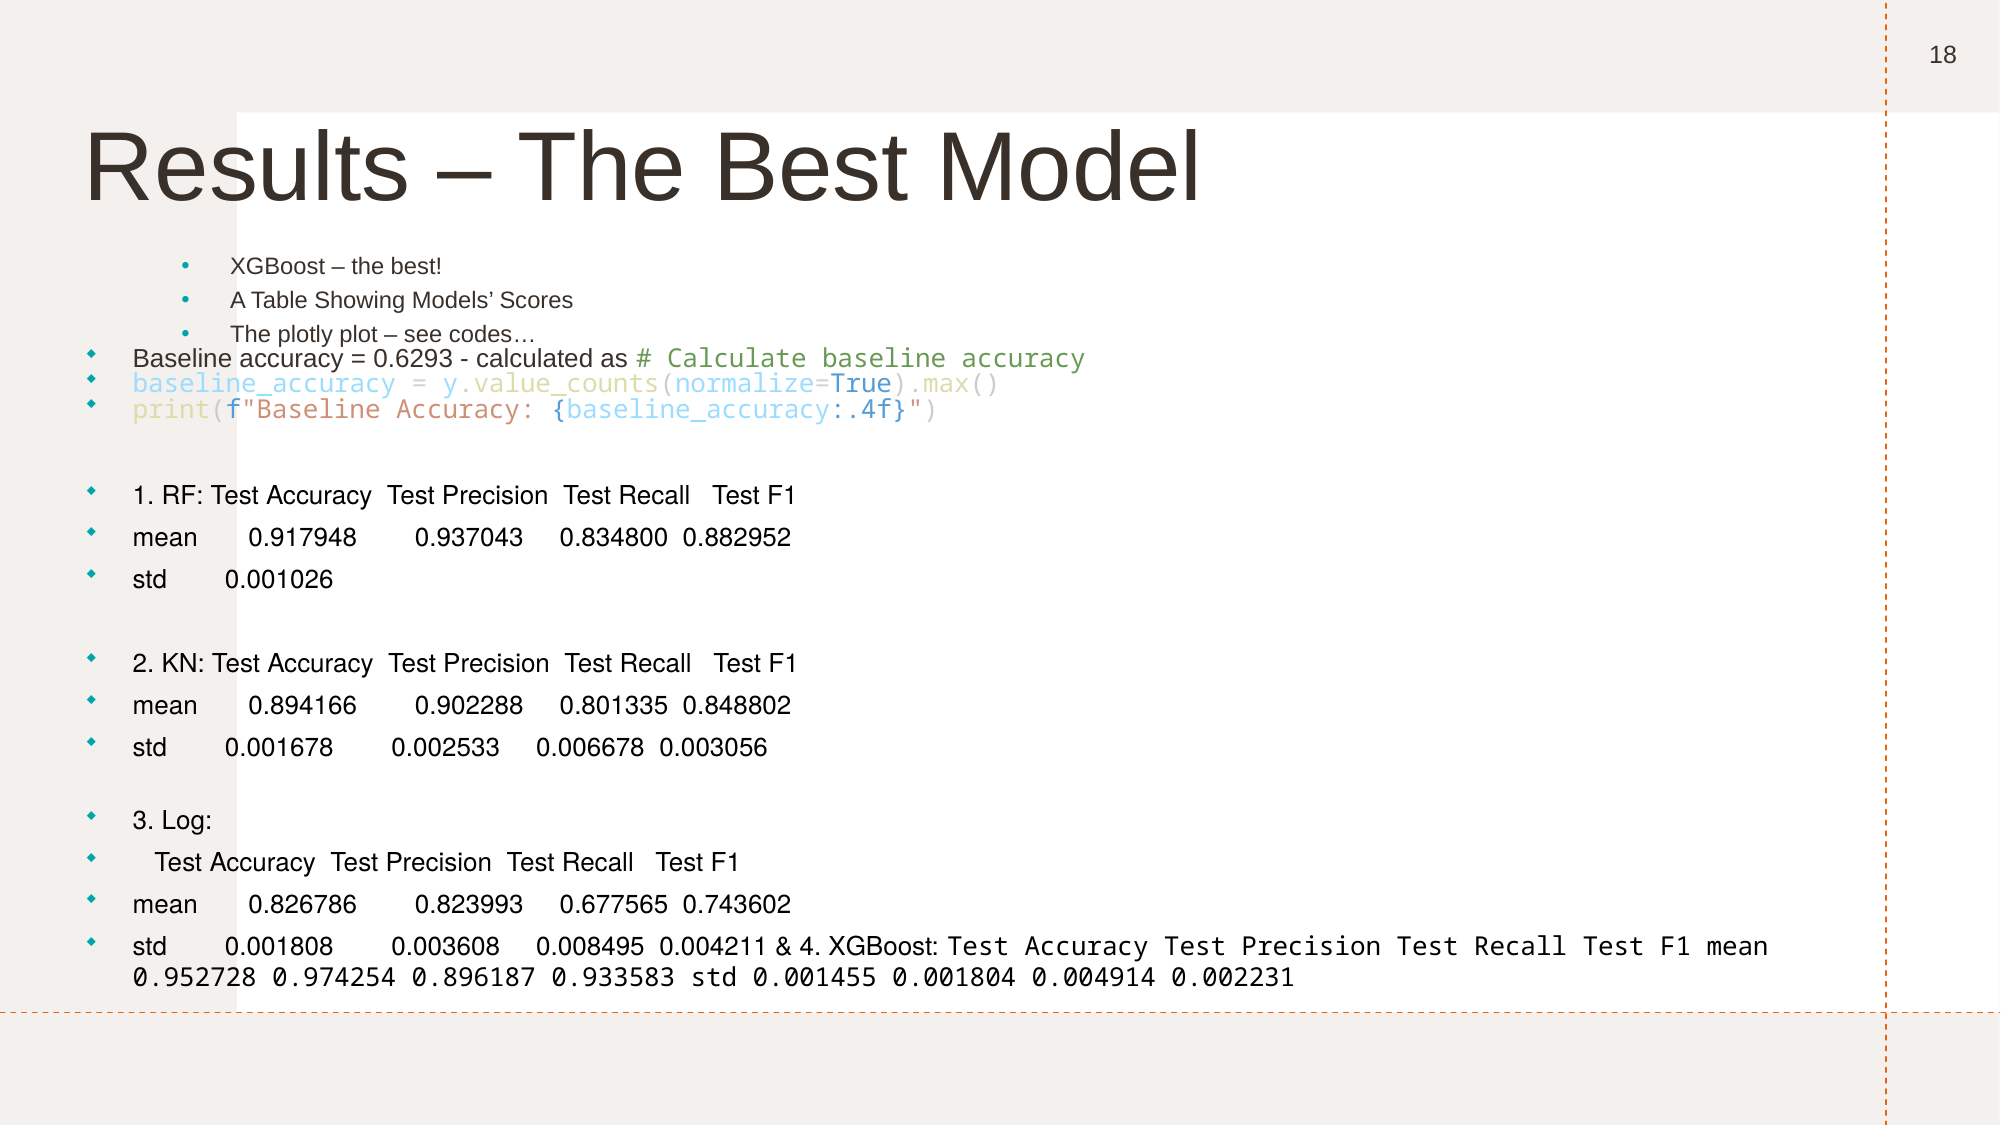

18
# Results – The Best Model
XGBoost – the best!
A Table Showing Models’ Scores
The plotly plot – see codes…
Baseline accuracy = 0.6293 - calculated as # Calculate baseline accuracy
baseline_accuracy = y.value_counts(normalize=True).max()
print(f"Baseline Accuracy: {baseline_accuracy:.4f}")

1. RF: Test Accuracy  Test Precision  Test Recall   Test F1
mean       0.917948        0.937043     0.834800  0.882952
std        0.001026

2. KN: Test Accuracy  Test Precision  Test Recall   Test F1
mean       0.894166        0.902288     0.801335  0.848802
std        0.001678        0.002533     0.006678  0.003056
3. Log:
   Test Accuracy  Test Precision  Test Recall   Test F1
mean       0.826786        0.823993     0.677565  0.743602
std        0.001808        0.003608     0.008495  0.004211 & 4. XGBoost: Test Accuracy Test Precision Test Recall Test F1 mean 0.952728 0.974254 0.896187 0.933583 std 0.001455 0.001804 0.004914 0.002231